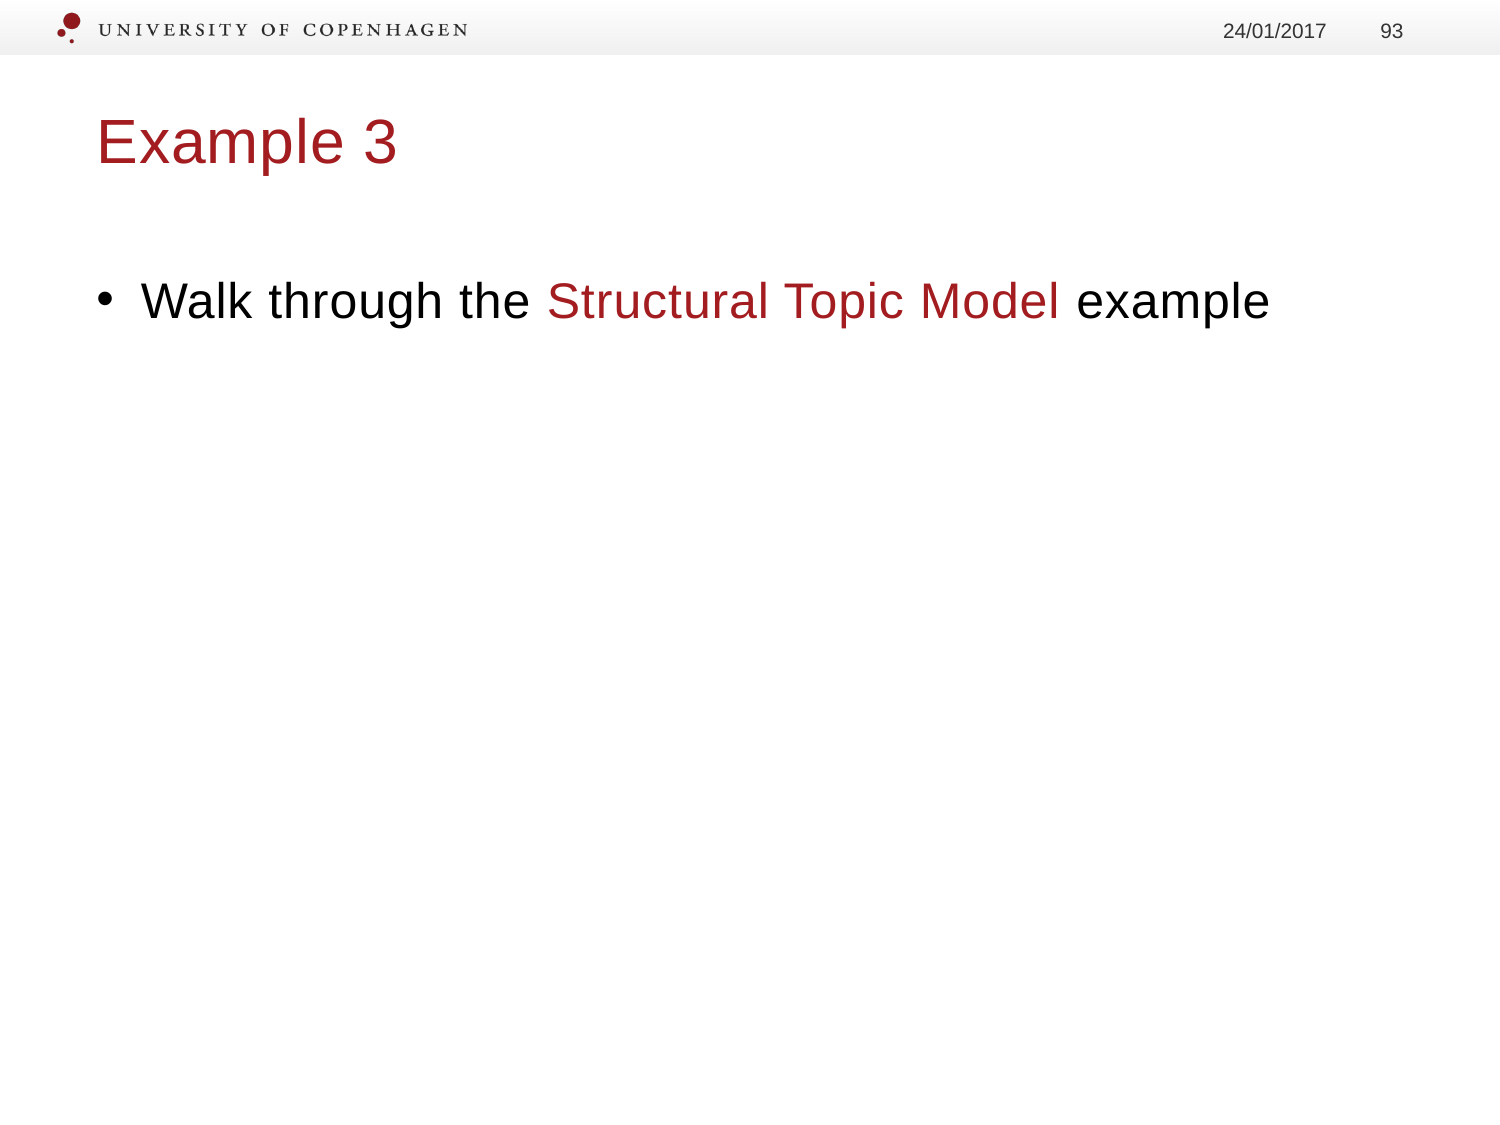

24/01/2017
93
# Example 3
Walk through the Structural Topic Model example